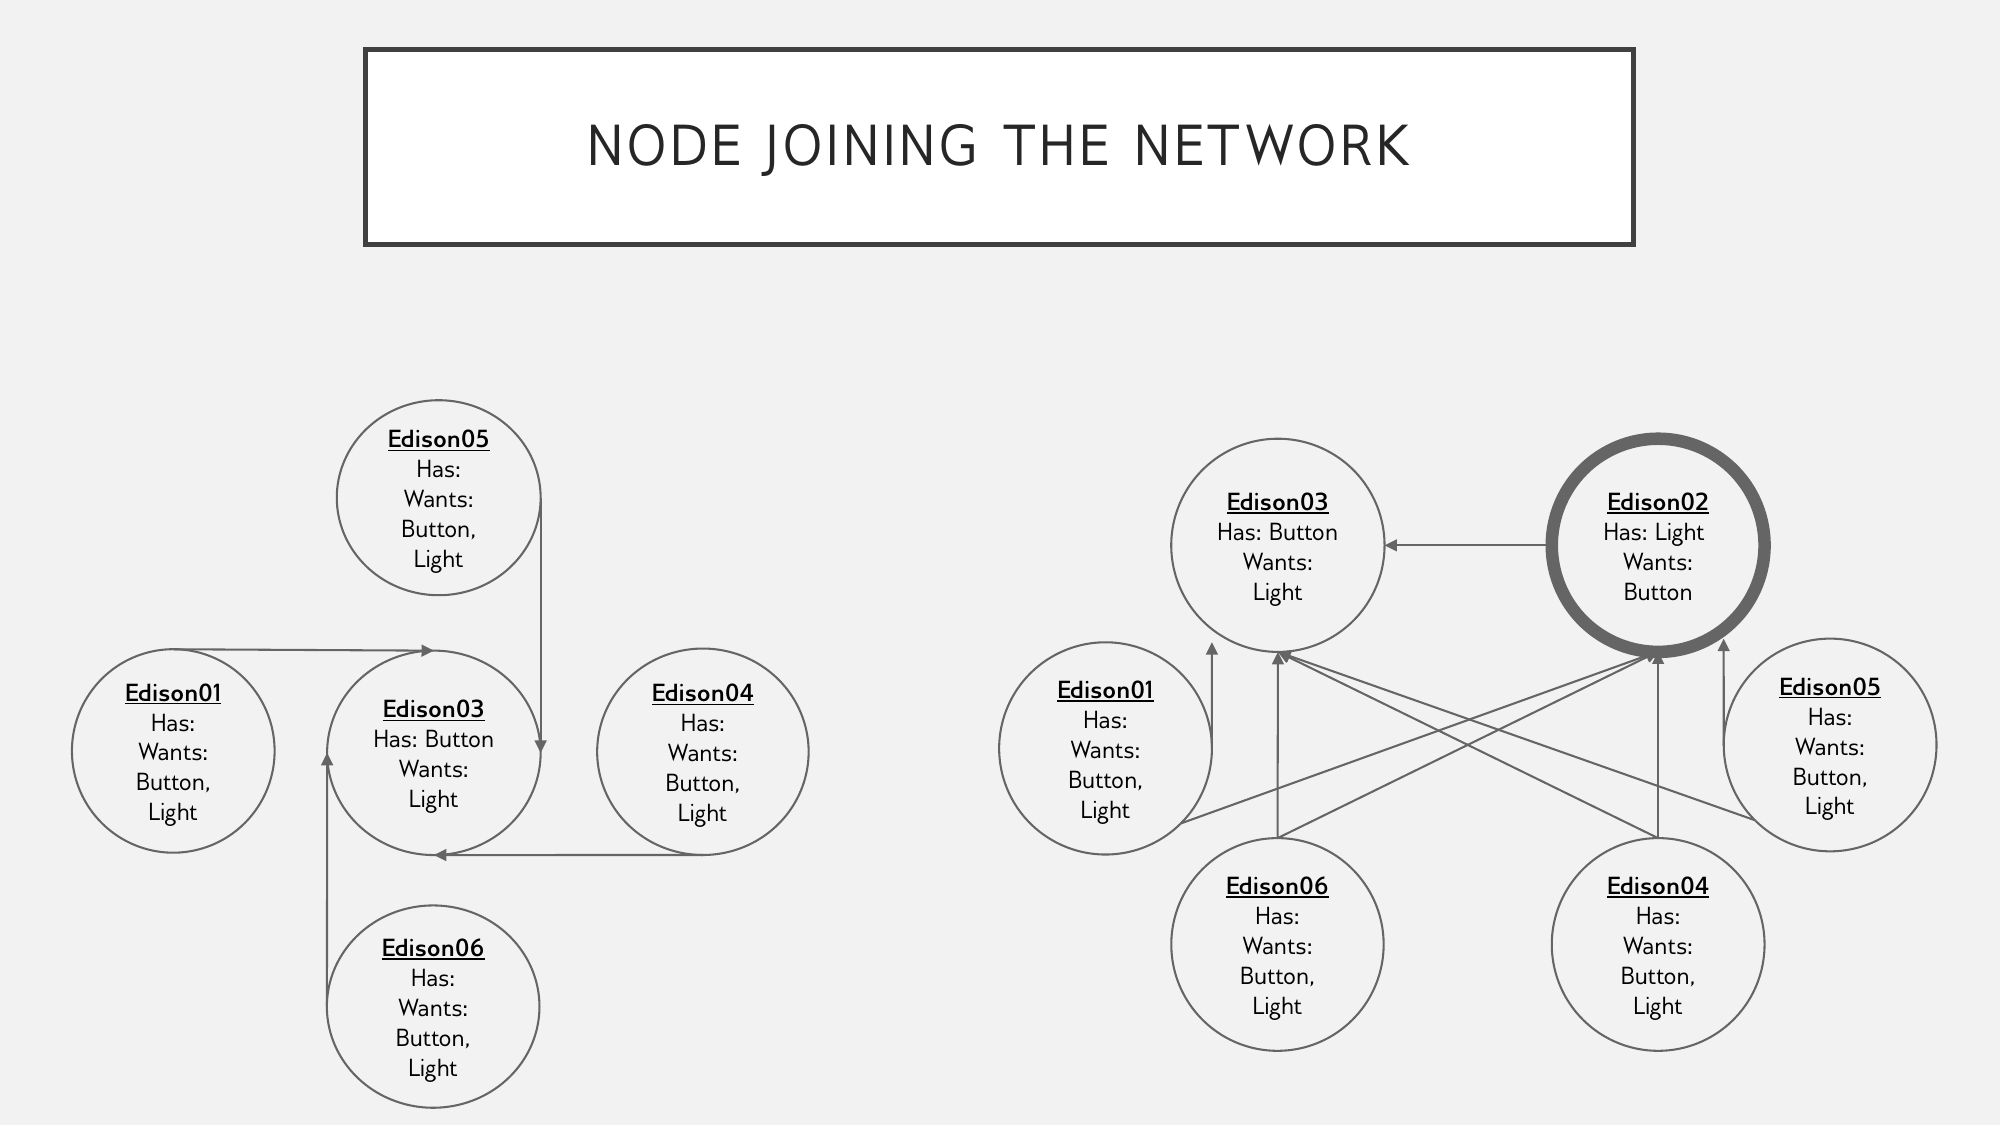

# Node Joining the Network
Edison05
Has:
Wants: Button, Light
Edison03
Has: Button
Wants: Light
Edison02
Has: Light
Wants: Button
Edison05
Has:
Wants: Button, Light
Edison01
Has:
Wants: Button, Light
Edison04
Has:
Wants: Button, Light
Edison01
Has:
Wants: Button, Light
Edison03
Has: Button
Wants: Light
Edison06
Has:
Wants: Button, Light
Edison04
Has:
Wants: Button, Light
Edison06
Has:
Wants: Button, Light